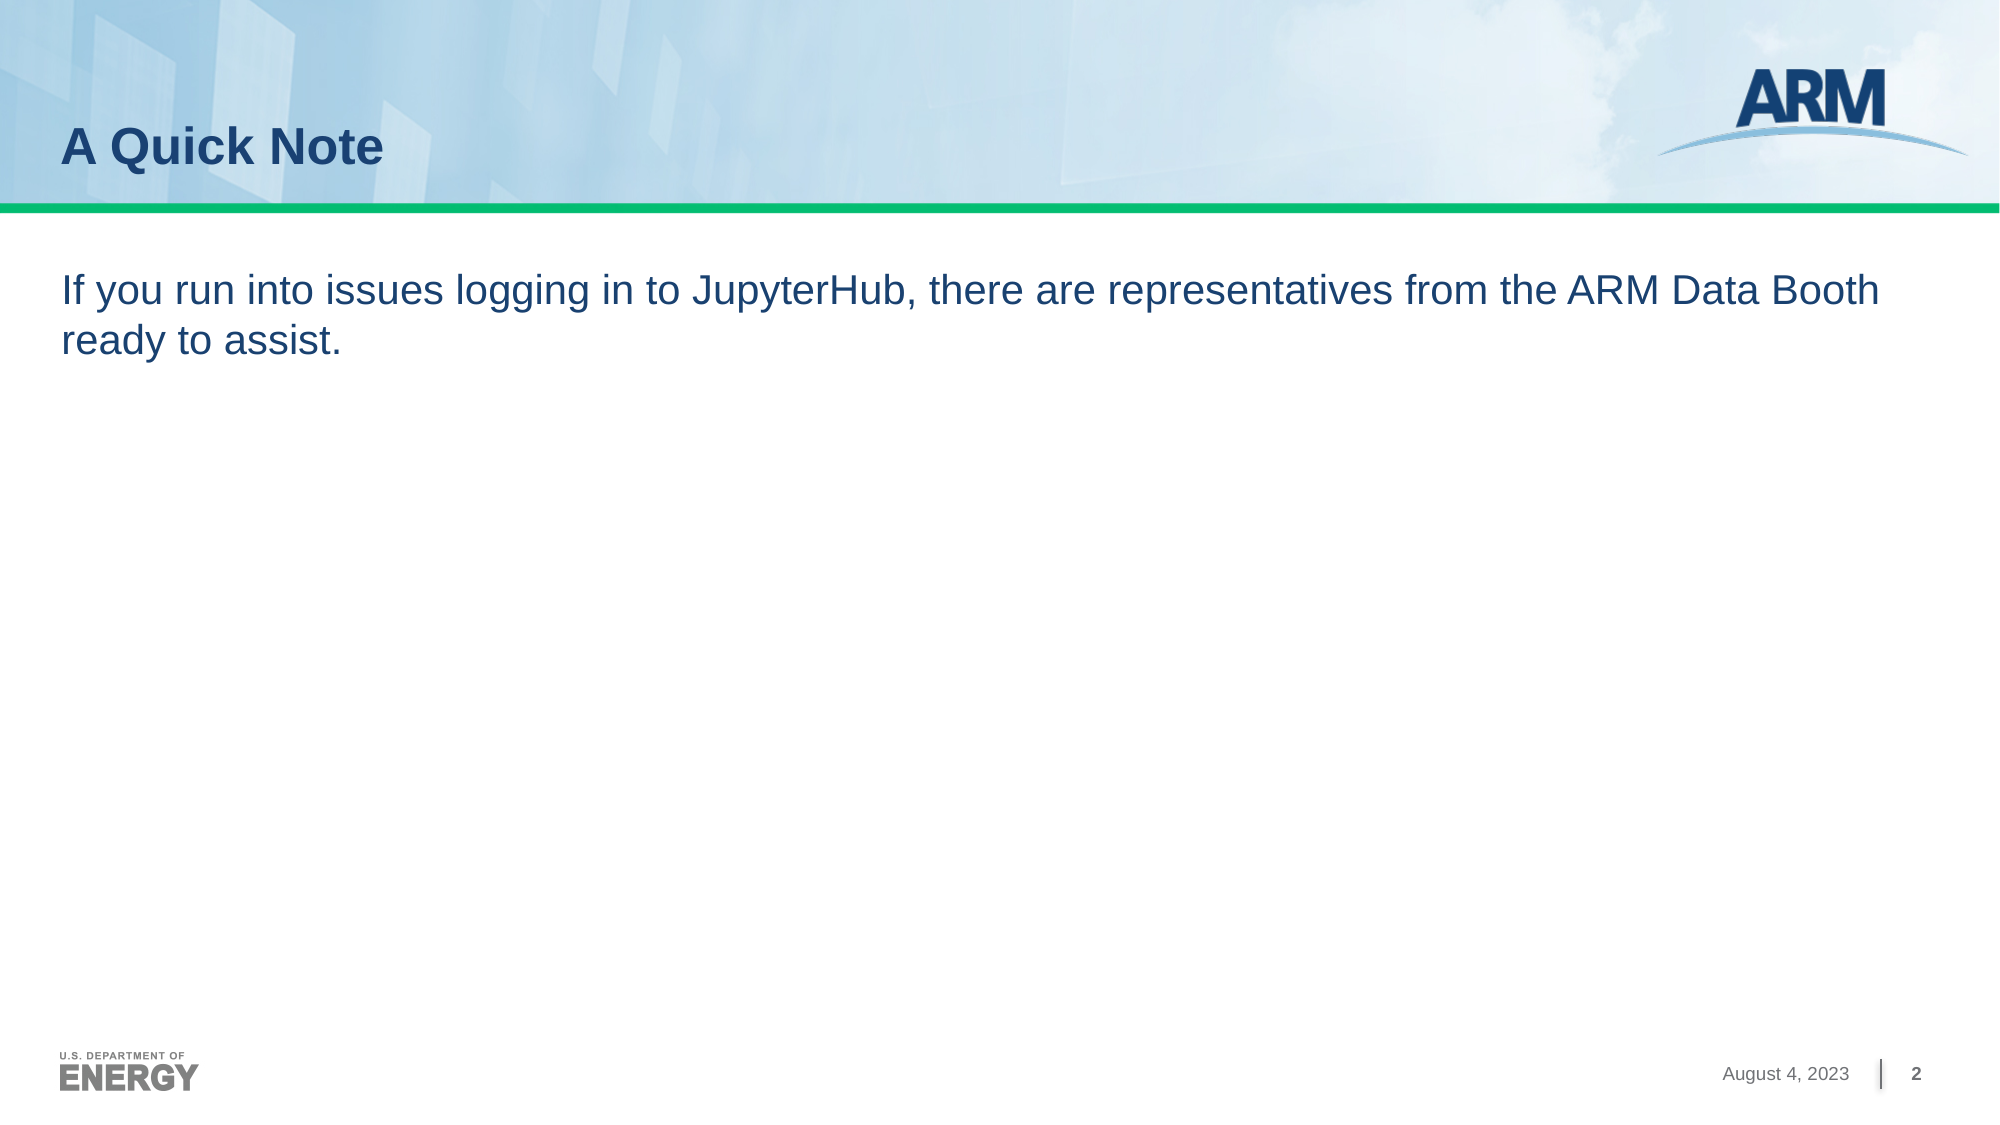

# A Quick Note
If you run into issues logging in to JupyterHub, there are representatives from the ARM Data Booth ready to assist.

August 4, 2023
2